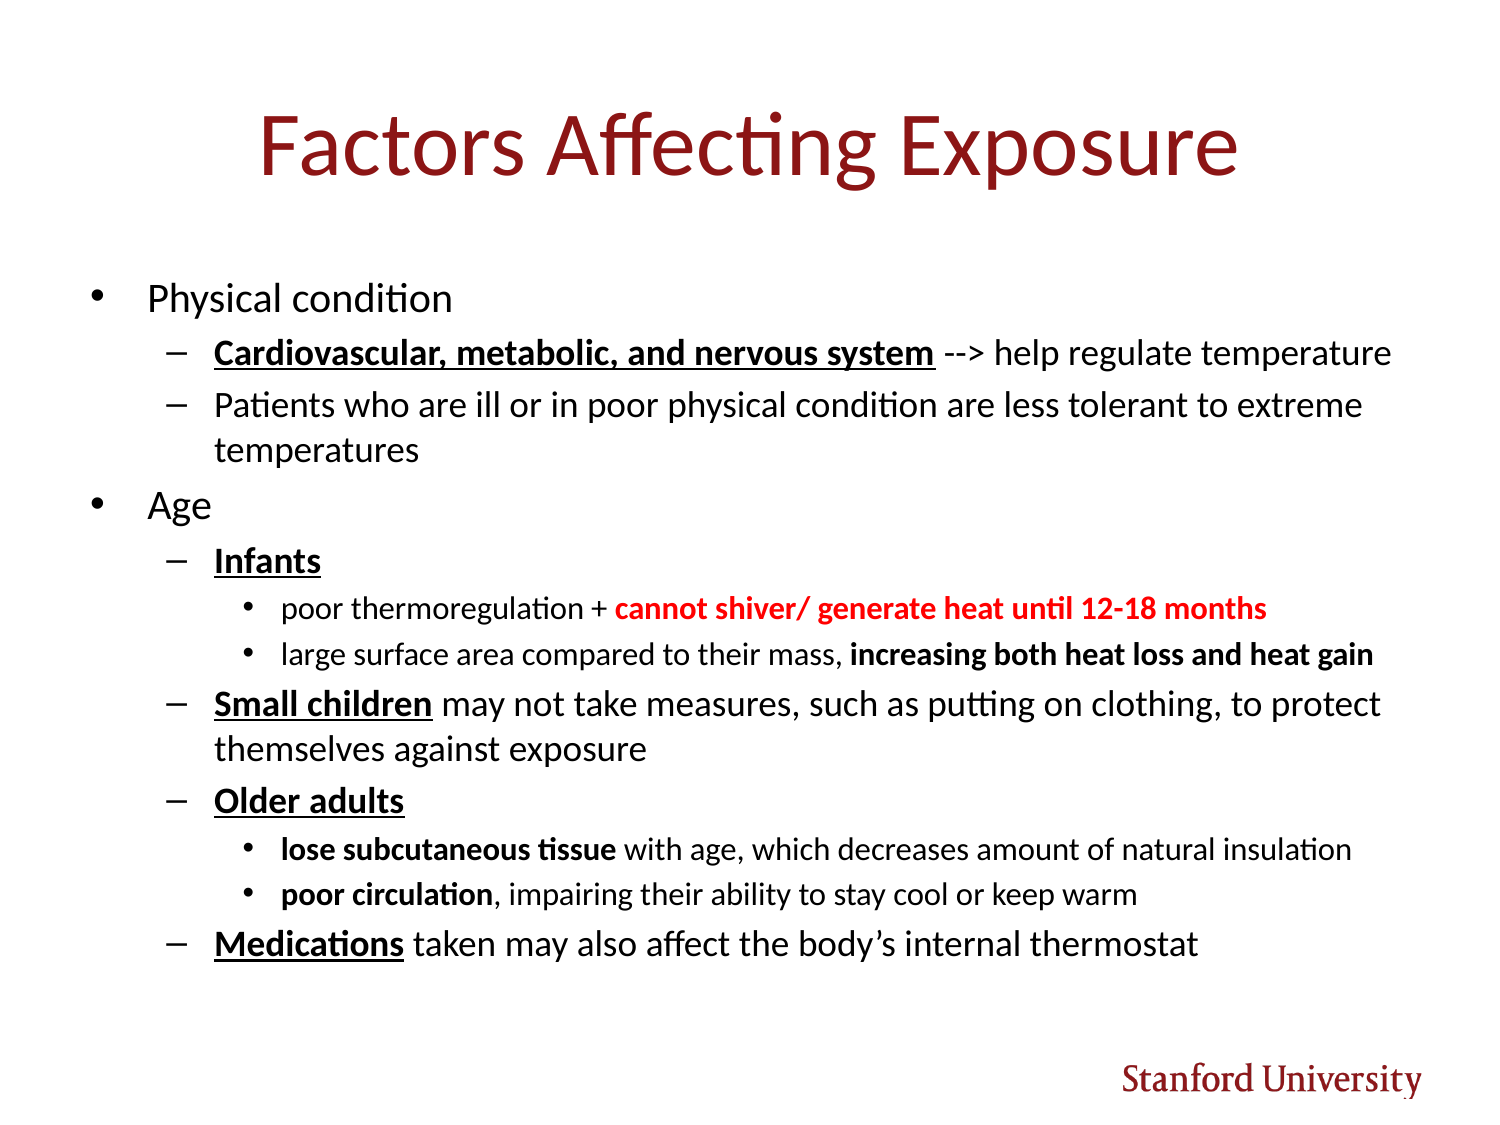

# Factors Affecting Exposure
Physical condition
Cardiovascular, metabolic, and nervous system --> help regulate temperature
Patients who are ill or in poor physical condition are less tolerant to extreme temperatures
Age
Infants
poor thermoregulation + cannot shiver/ generate heat until 12-18 months
large surface area compared to their mass, increasing both heat loss and heat gain
Small children may not take measures, such as putting on clothing, to protect themselves against exposure
Older adults
lose subcutaneous tissue with age, which decreases amount of natural insulation
poor circulation, impairing their ability to stay cool or keep warm
Medications taken may also affect the body’s internal thermostat